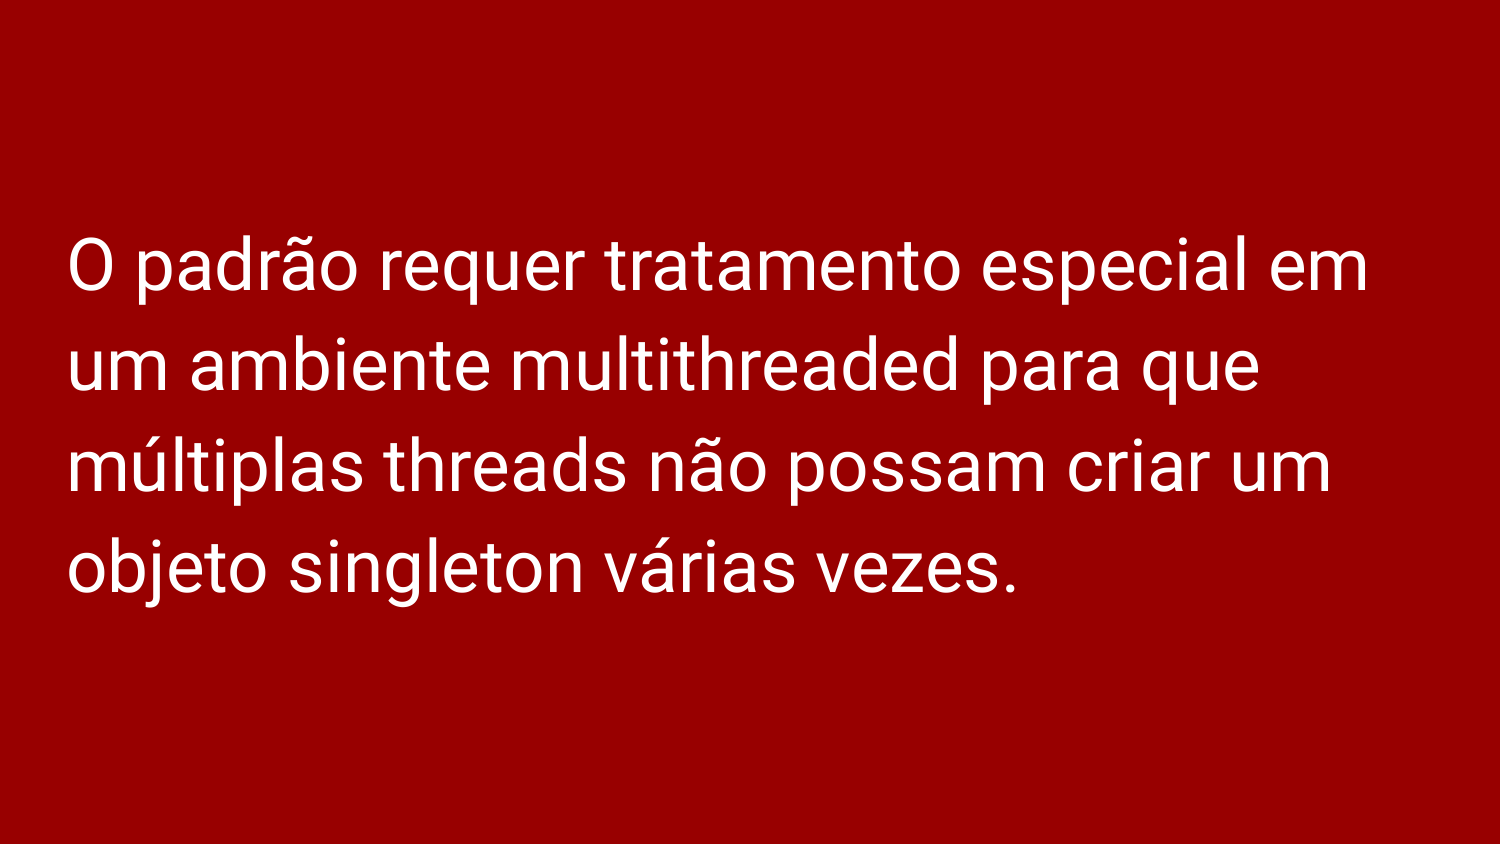

#
O padrão requer tratamento especial em um ambiente multithreaded para que múltiplas threads não possam criar um objeto singleton várias vezes.